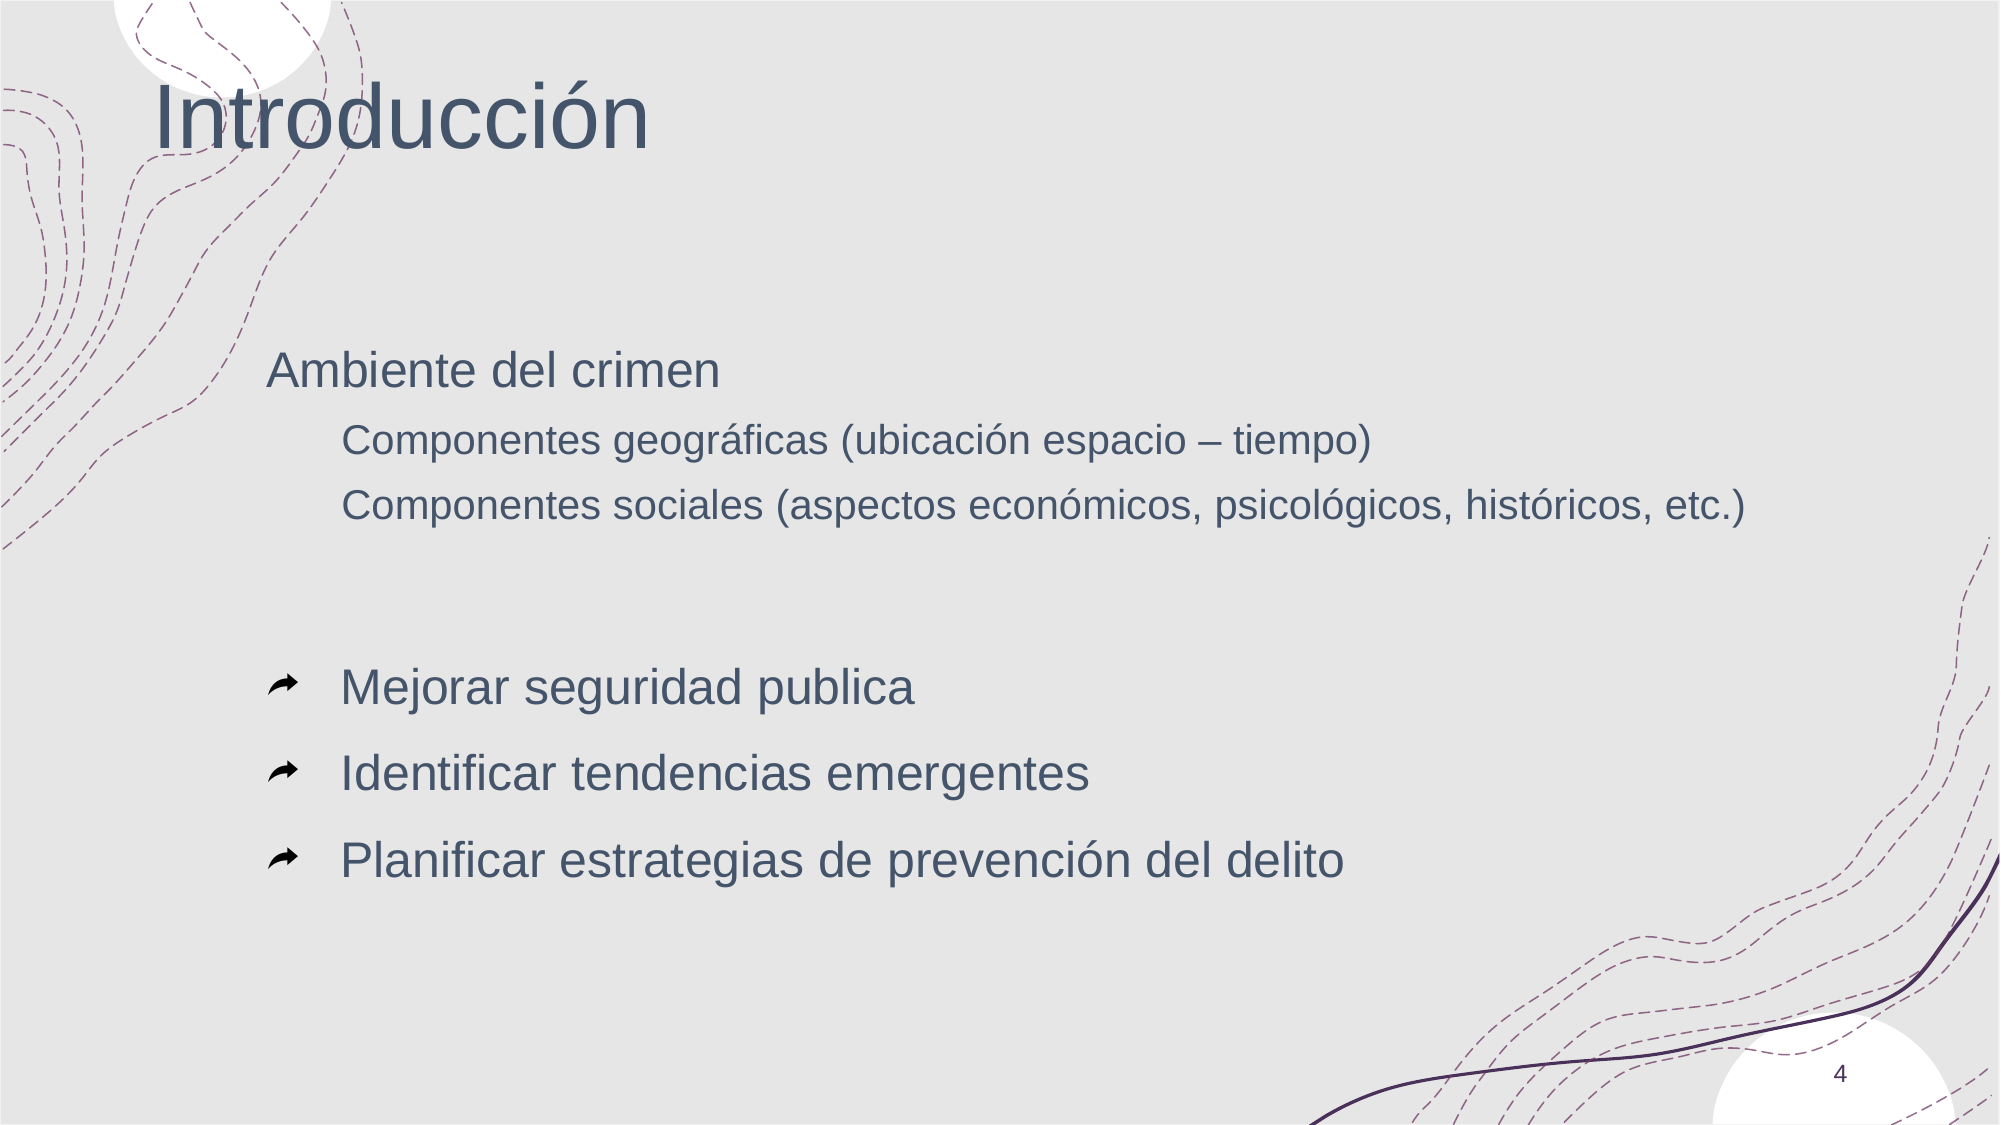

# Introducción
Ambiente del crimen
Componentes geográficas (ubicación espacio – tiempo)
Componentes sociales (aspectos económicos, psicológicos, históricos, etc.)

Mejorar seguridad publica
Identificar tendencias emergentes
Planificar estrategias de prevención del delito
4